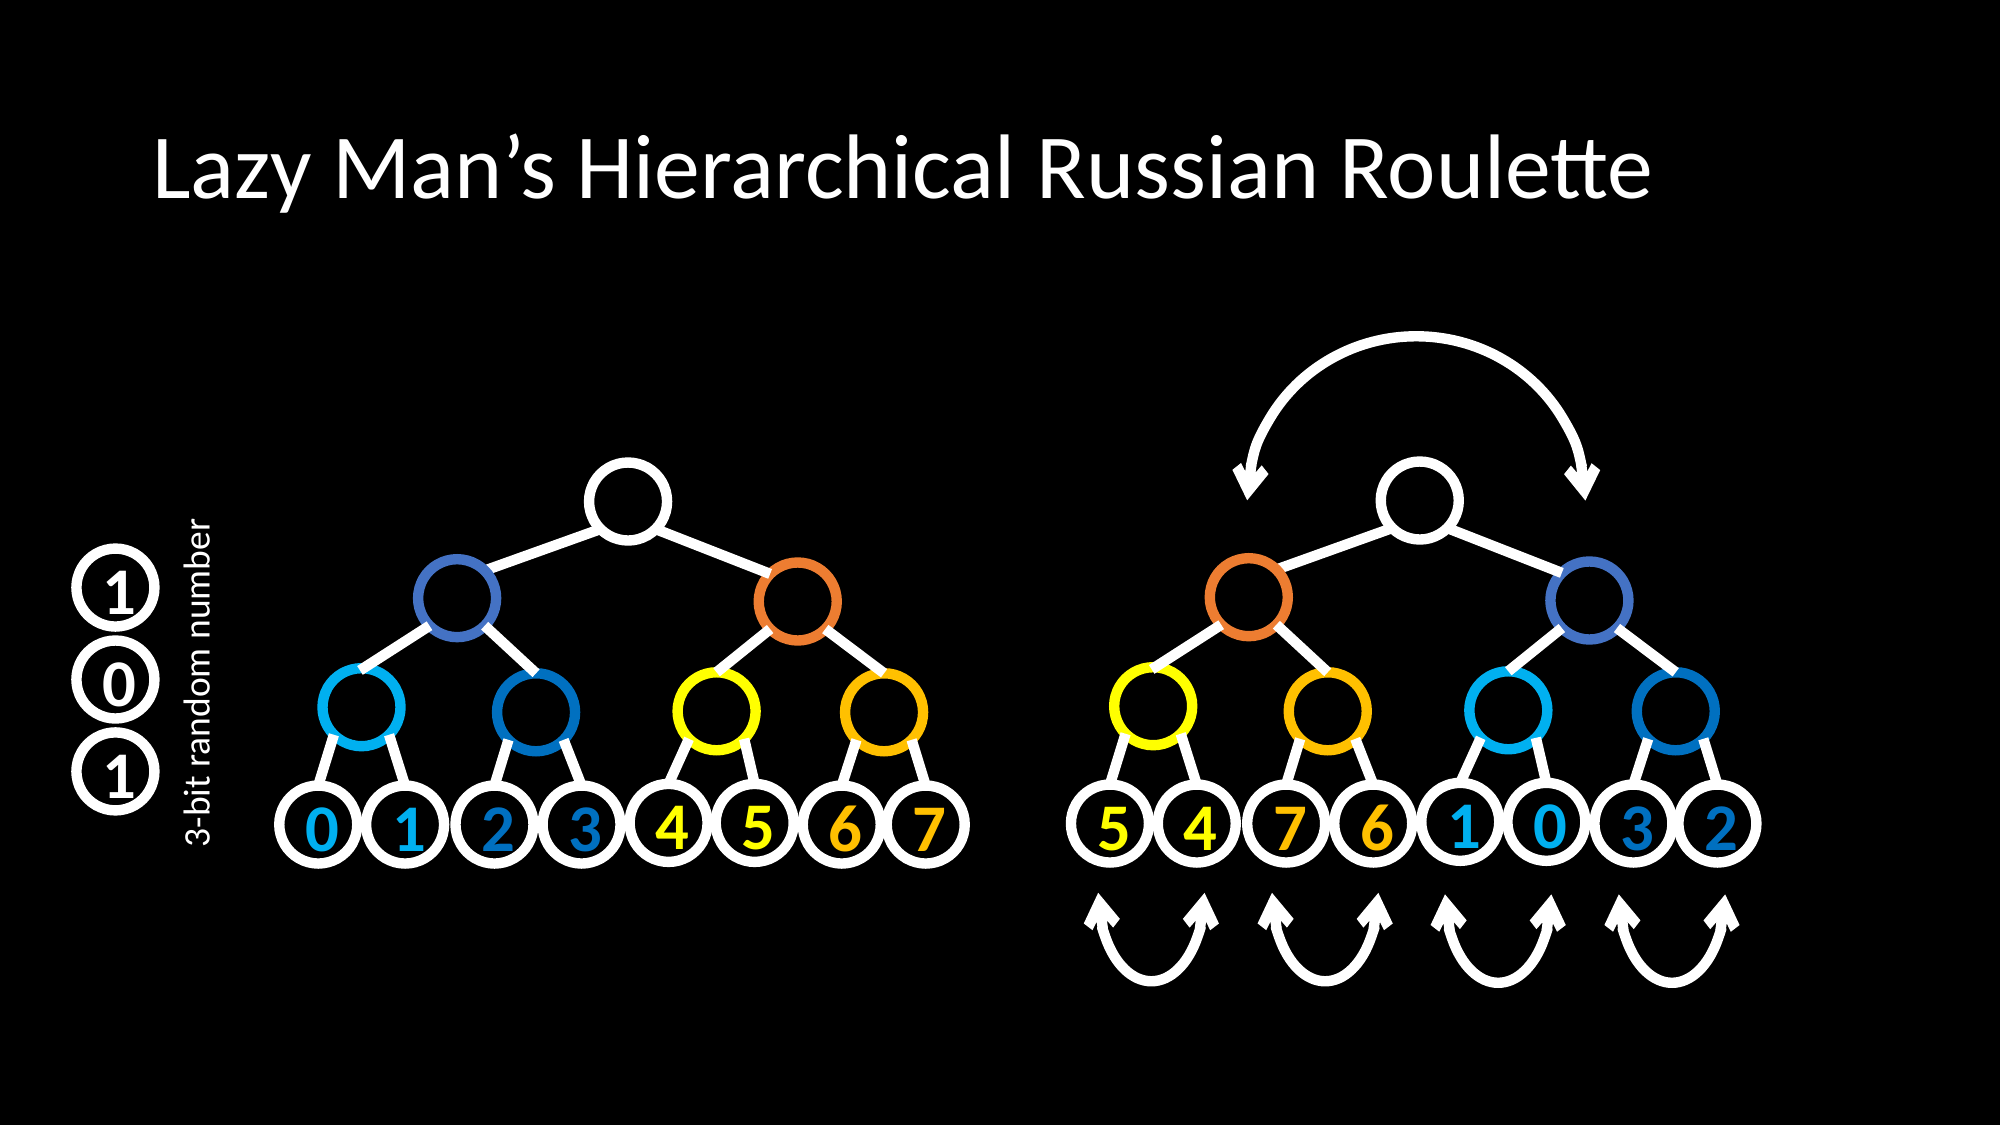

# Lazy Man’s Hierarchical Russian Roulette

1

0
3-bit random number

1
1
0
4
5
5
4
7
6
3
2
0
1
2
3
6
7